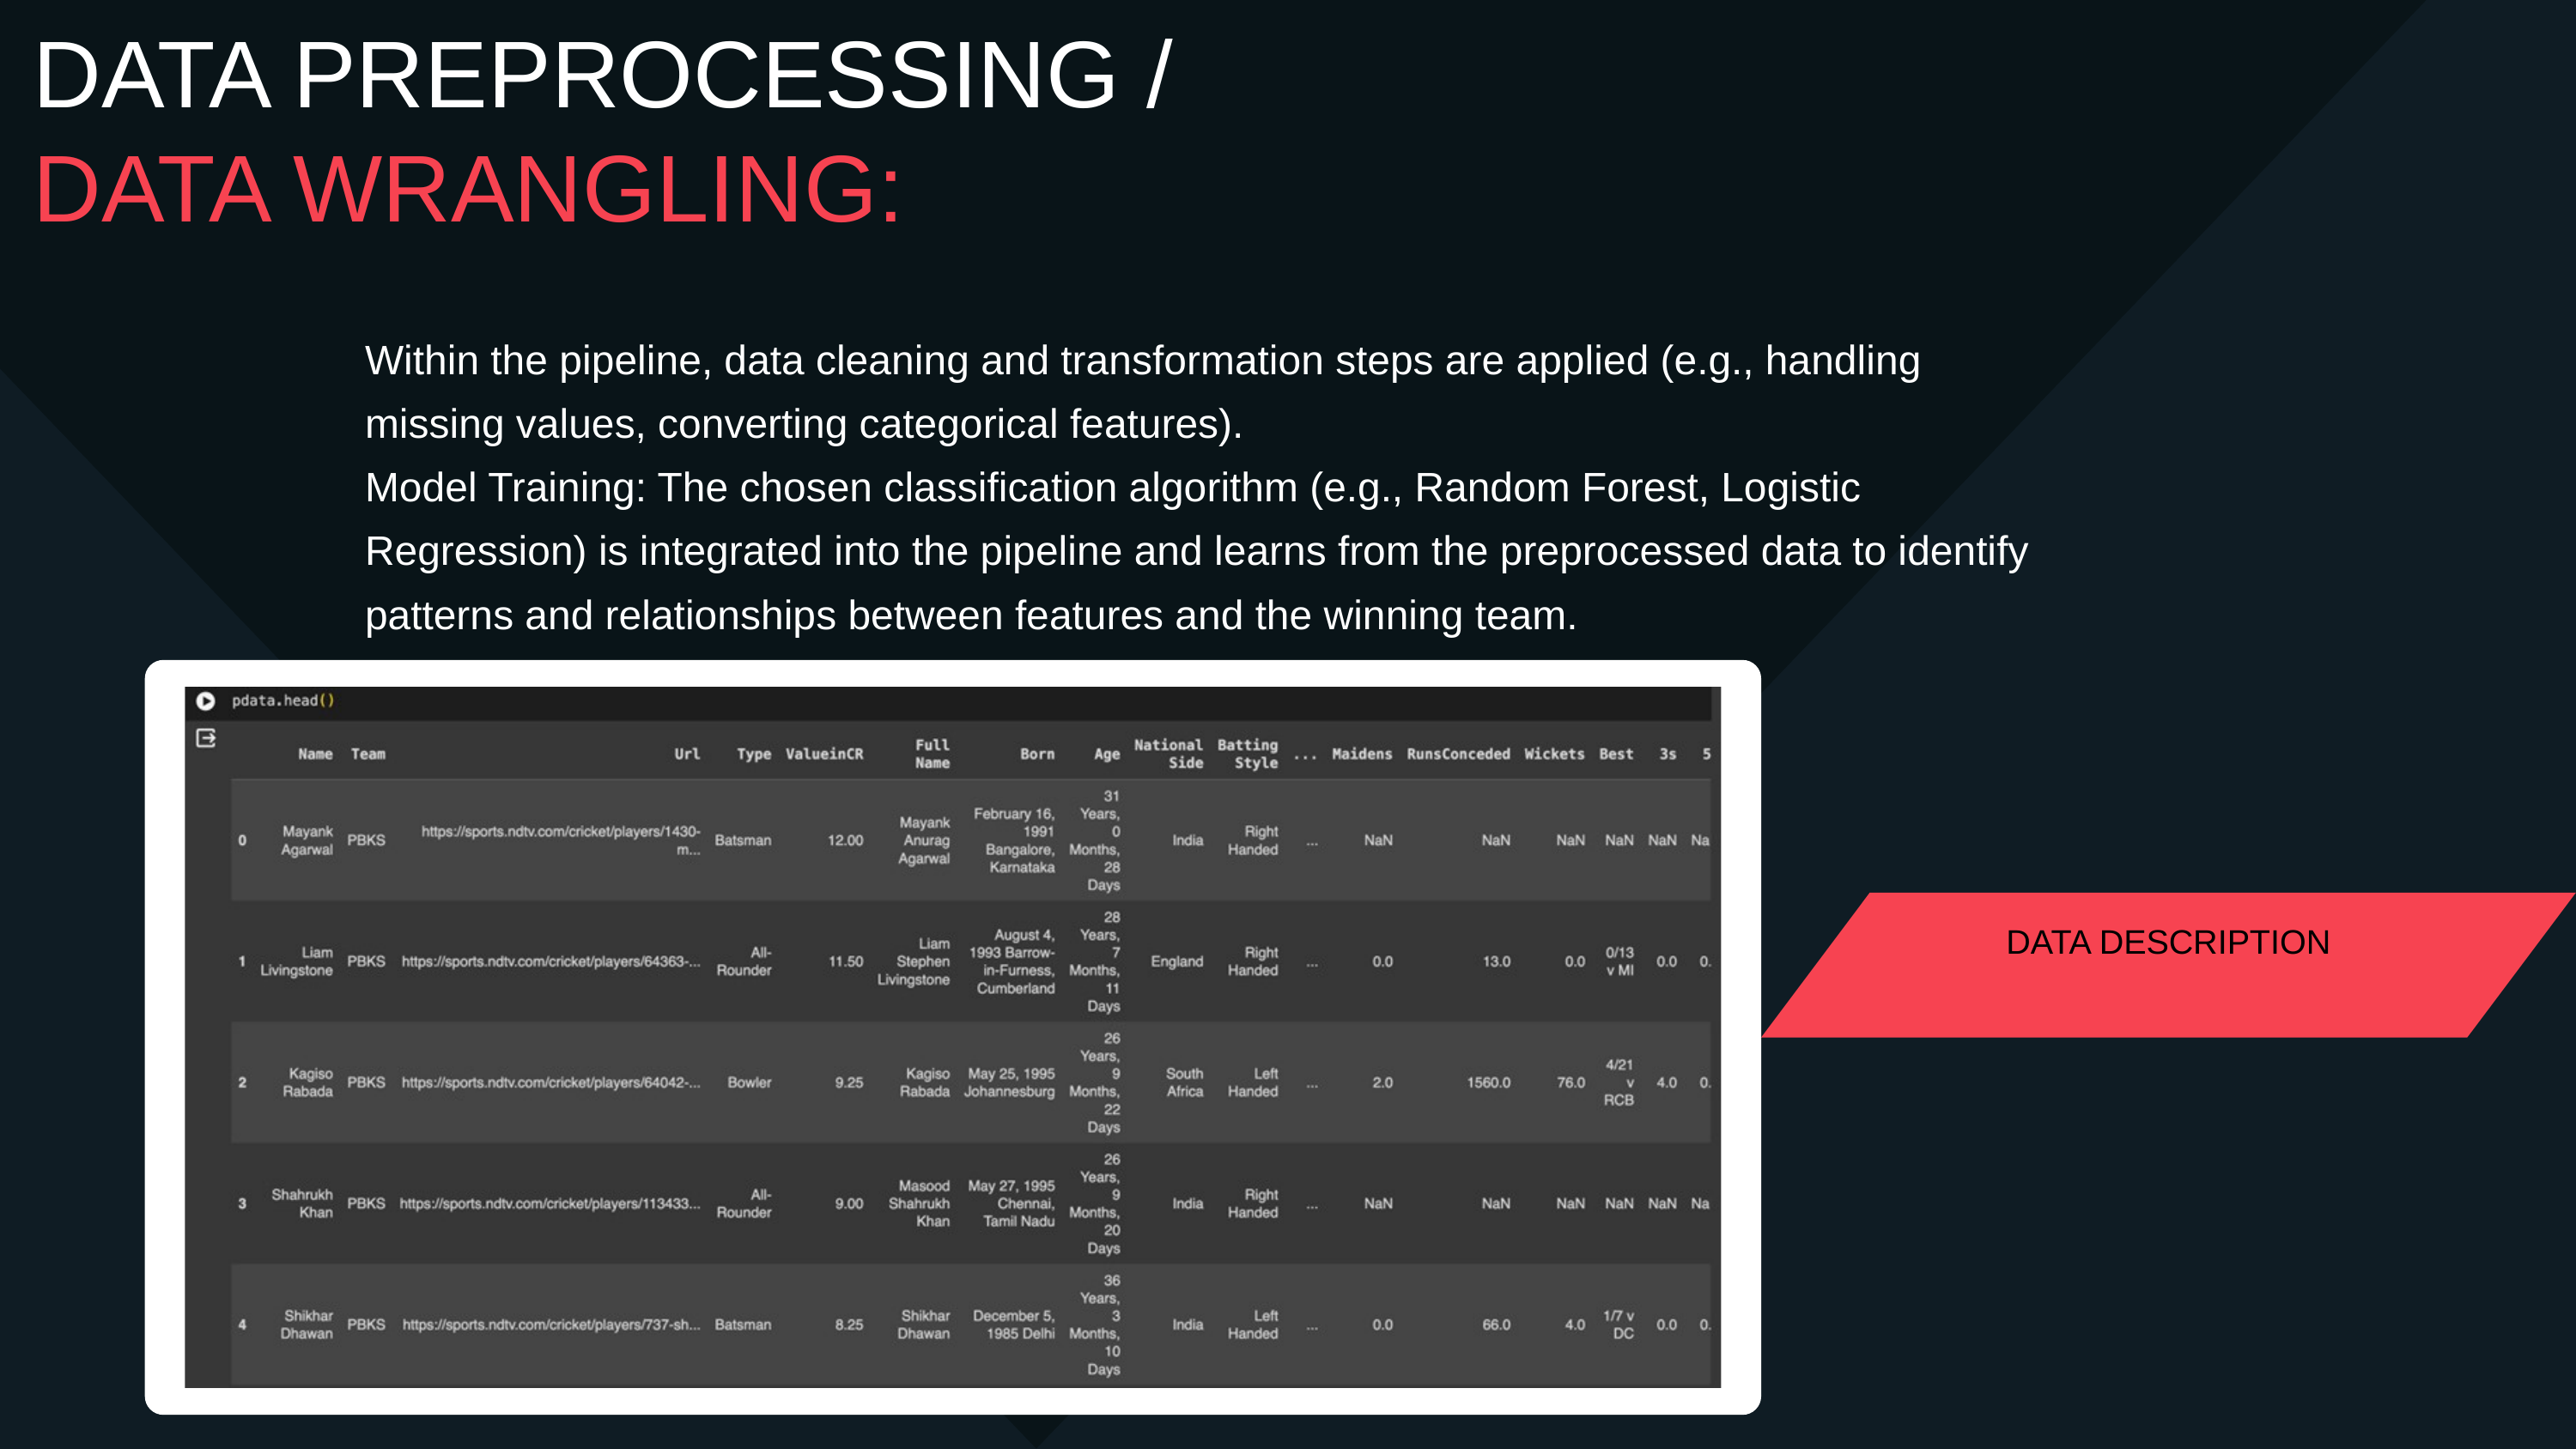

DATA PREPROCESSING / DATA WRANGLING:

Within the pipeline, data cleaning and transformation steps are applied (e.g., handling missing values, converting categorical features).
Model Training: The chosen classification algorithm (e.g., Random Forest, Logistic Regression) is integrated into the pipeline and learns from the preprocessed data to identify patterns and relationships between features and the winning team.

DATA DESCRIPTION